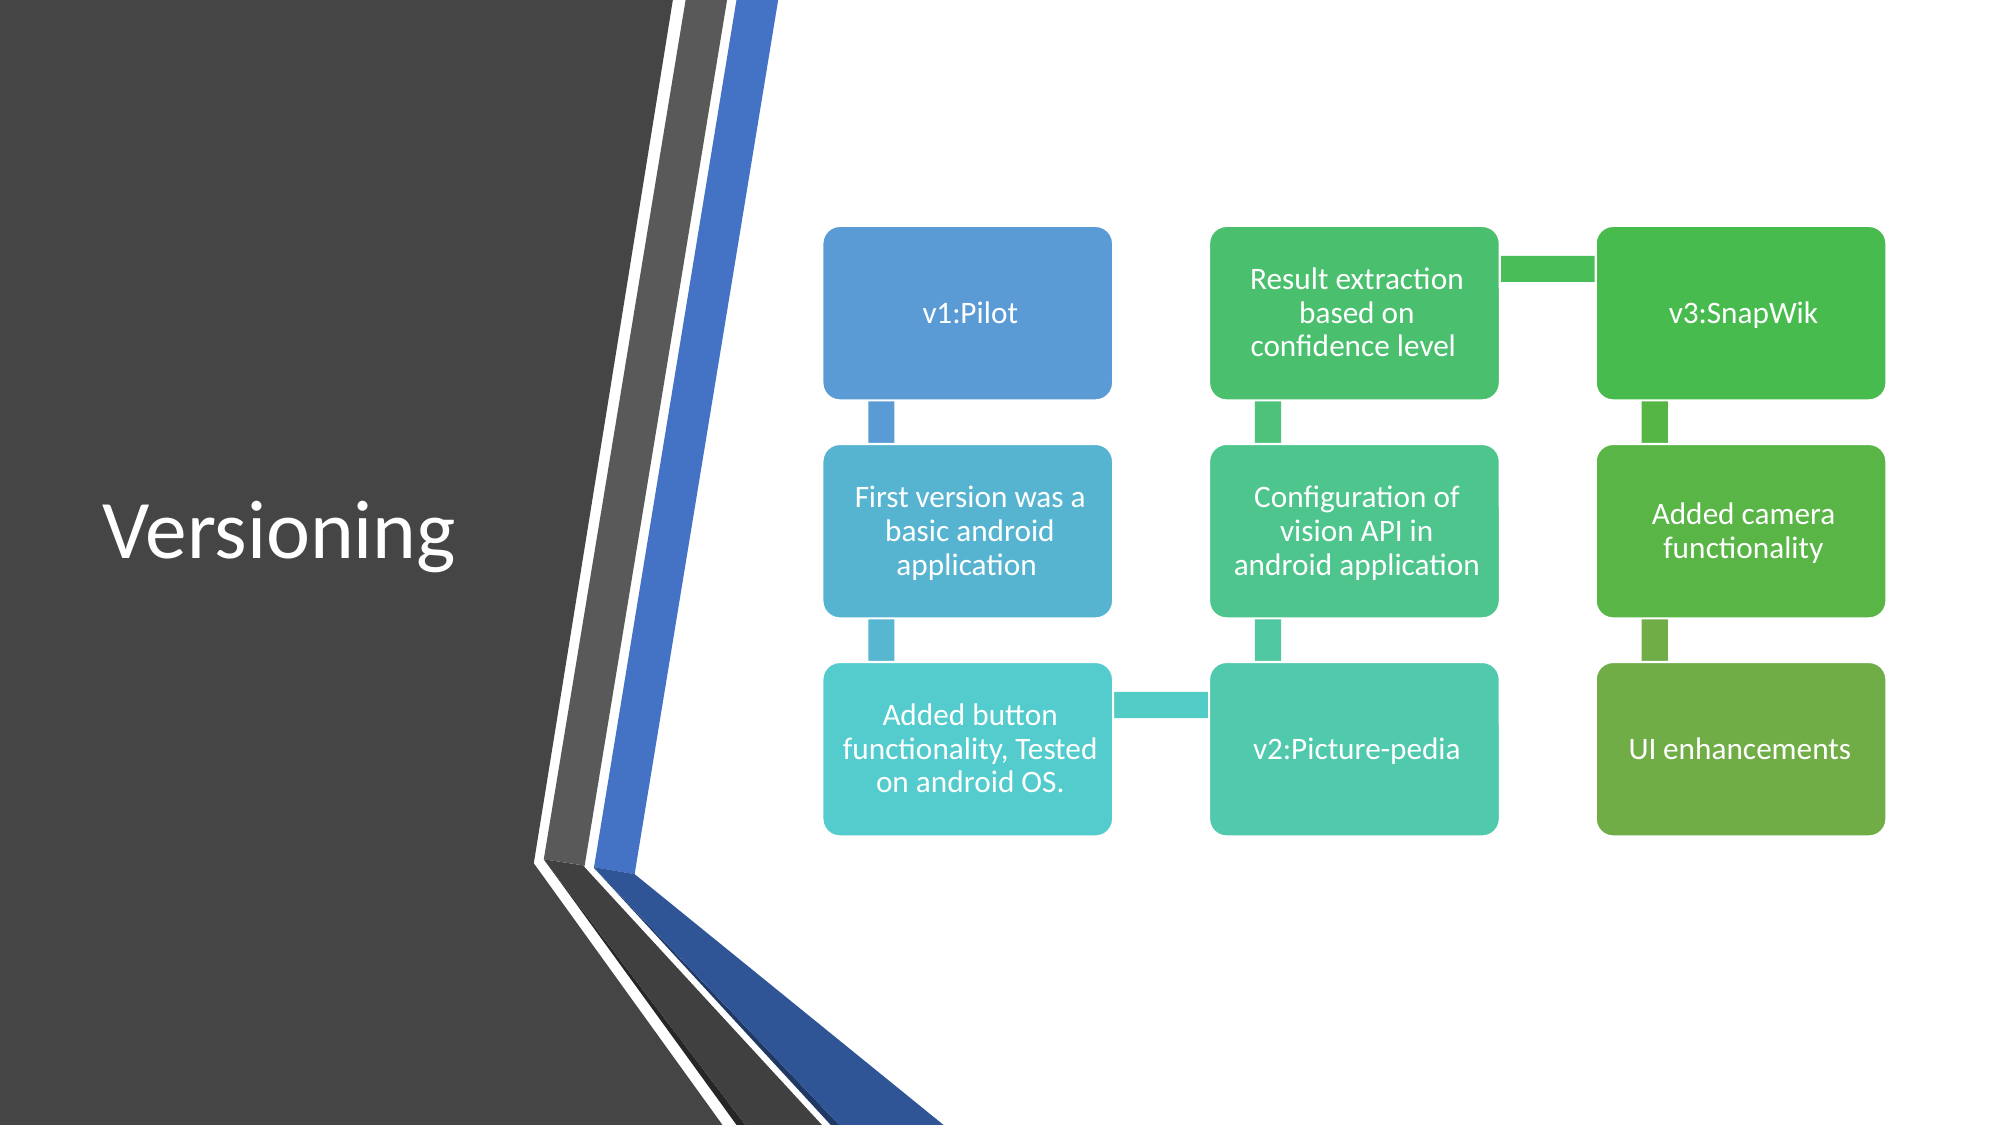

# Versioning
v1:Pilot
First version was a basic android application
Added button functionality, Tested on android OS.
v2:Picture-pedia
Configuration of vision API in android application
Result extraction based on confidence level
v3:SnapWik
Added camera functionality
UI enhancements